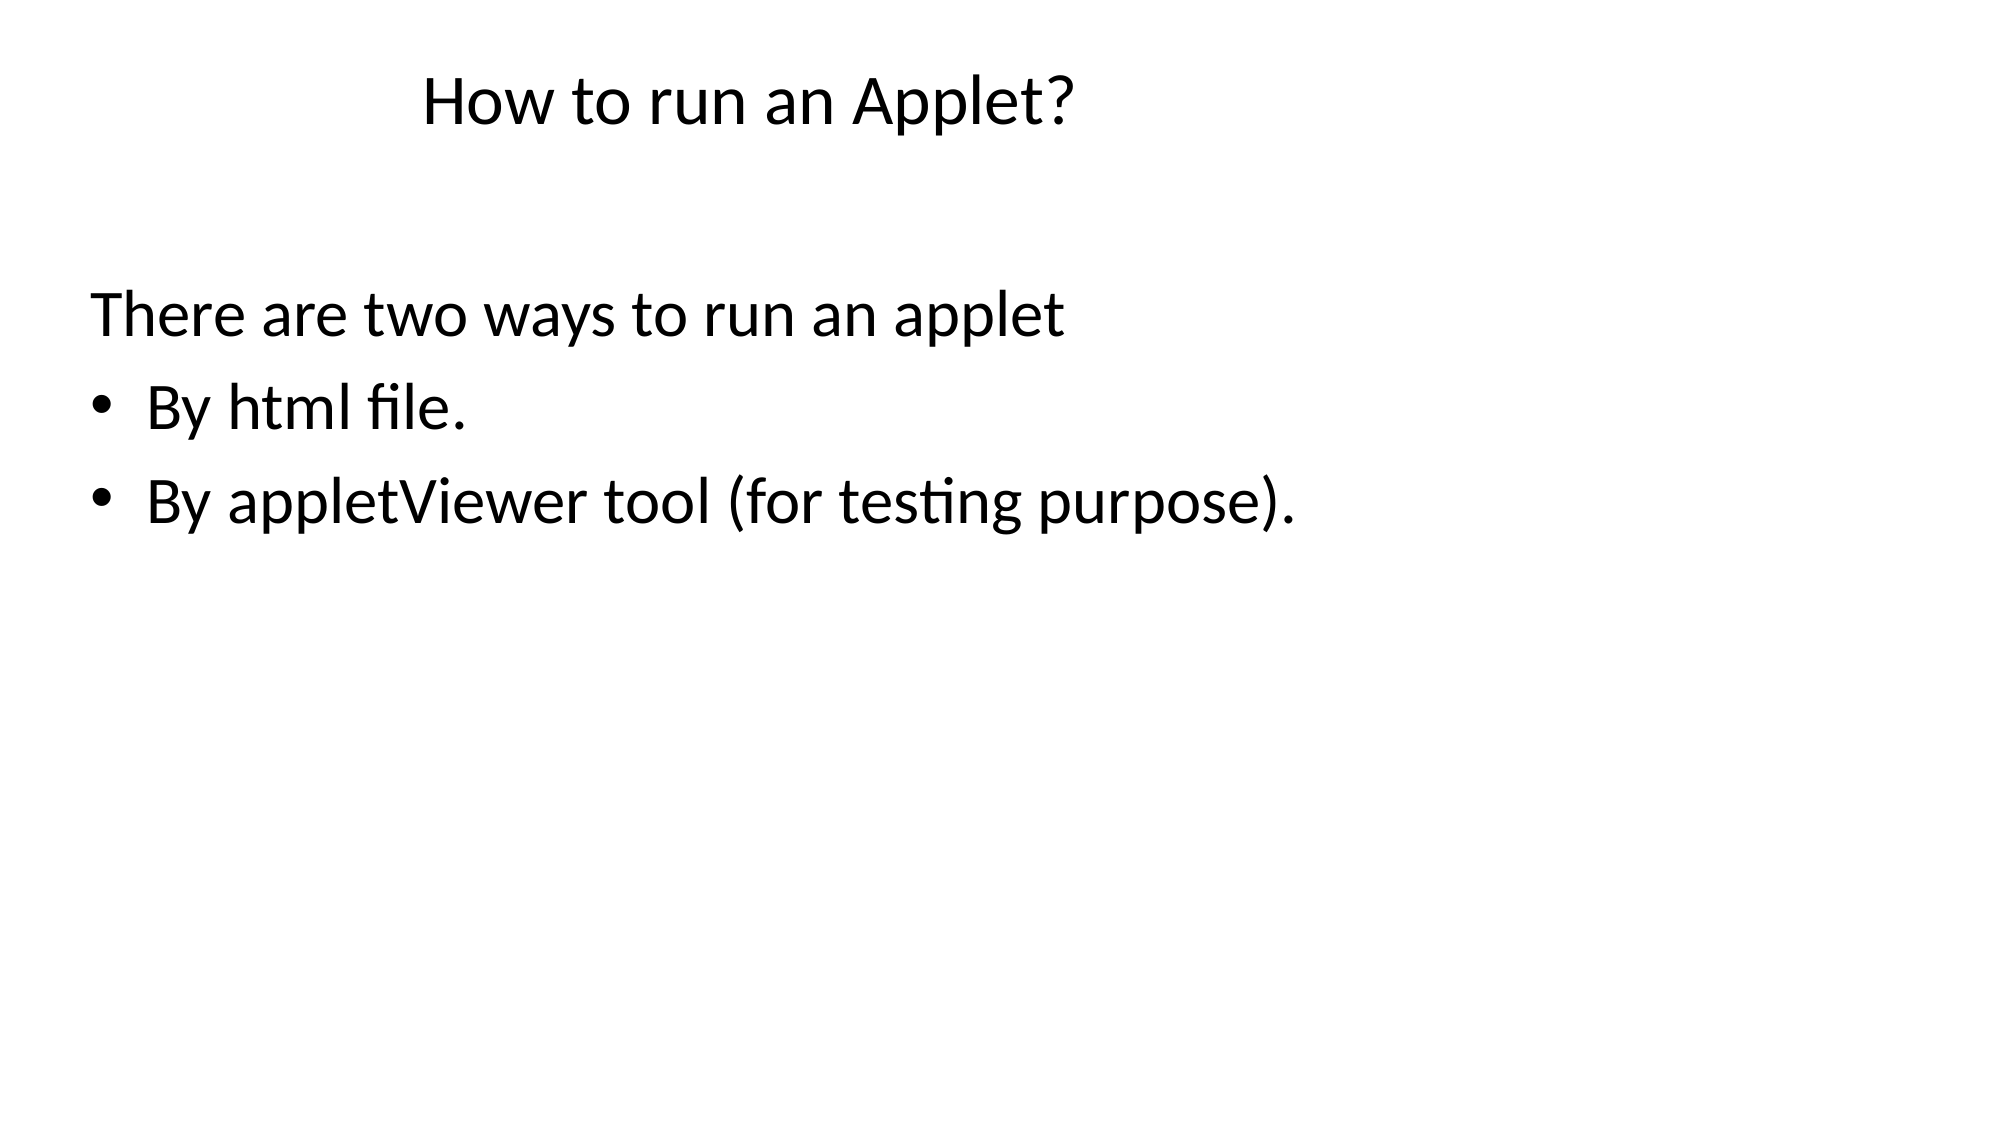

# How to run an Applet?
There are two ways to run an applet
By html file.
By appletViewer tool (for testing purpose).